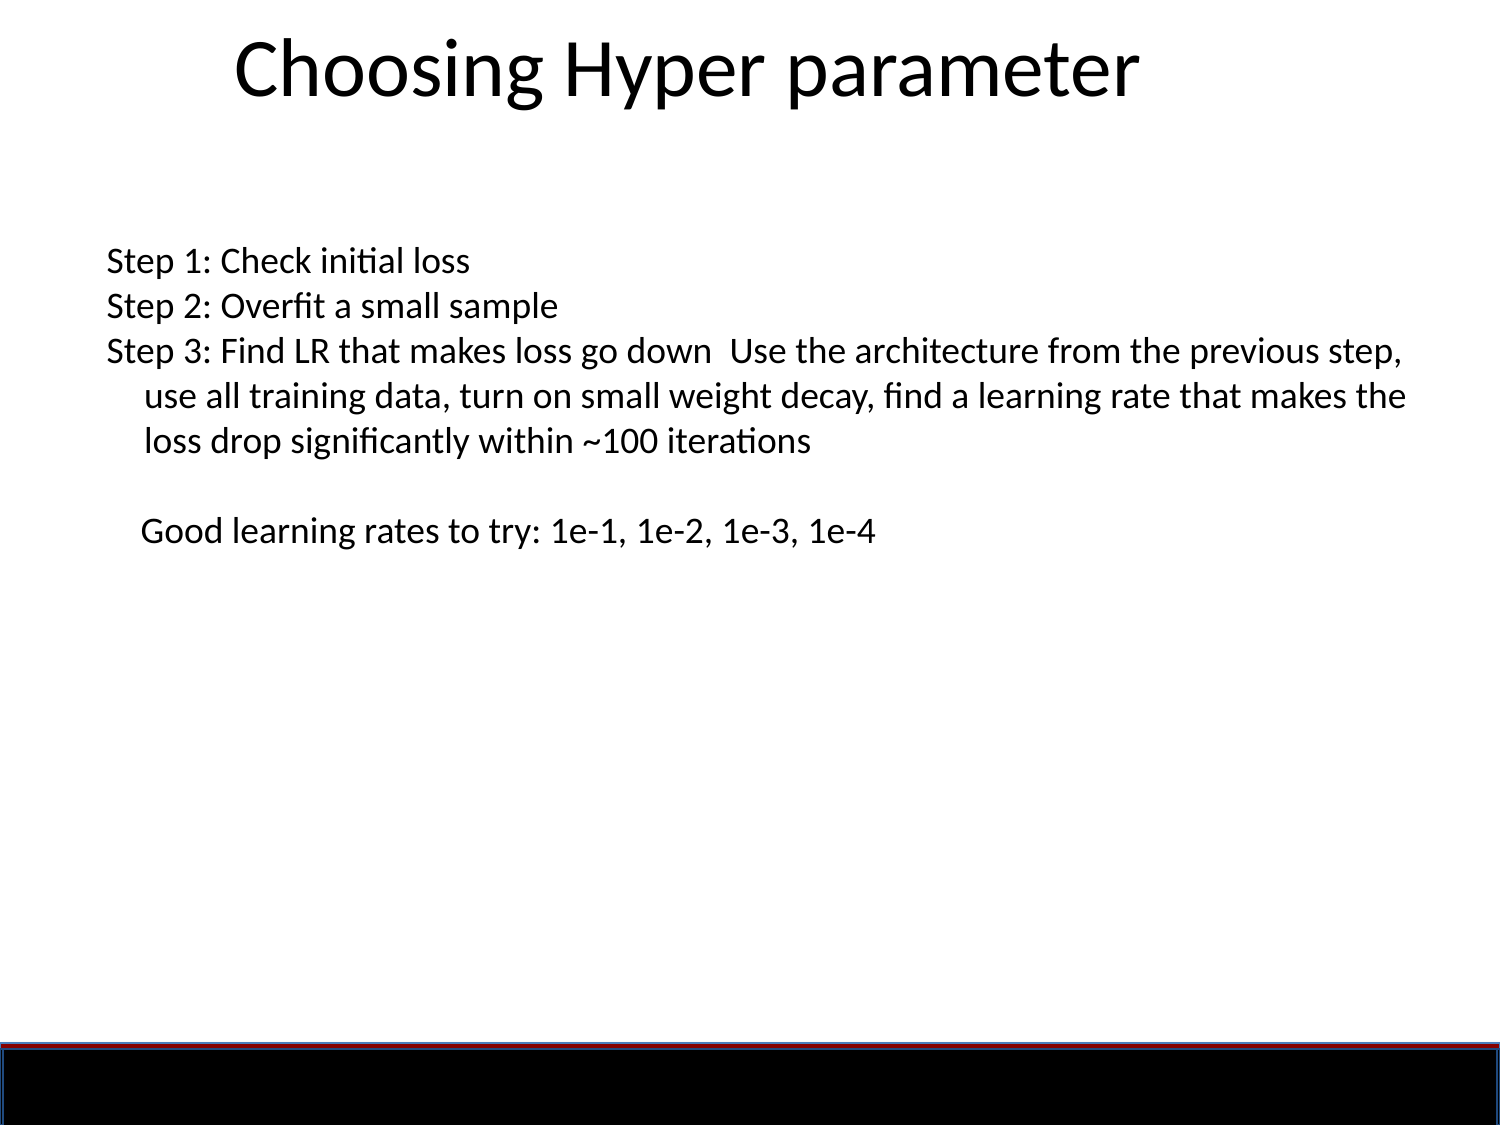

# Choosing Hyper parameter
Step 1: Check initial loss
Step 2: Overfit a small sample
Step 3: Find LR that makes loss go down  Use the architecture from the previous step, use all training data, turn on small weight decay, find a learning rate that makes the loss drop significantly within ~100 iterations

    Good learning rates to try: 1e-1, 1e-2, 1e-3, 1e-4